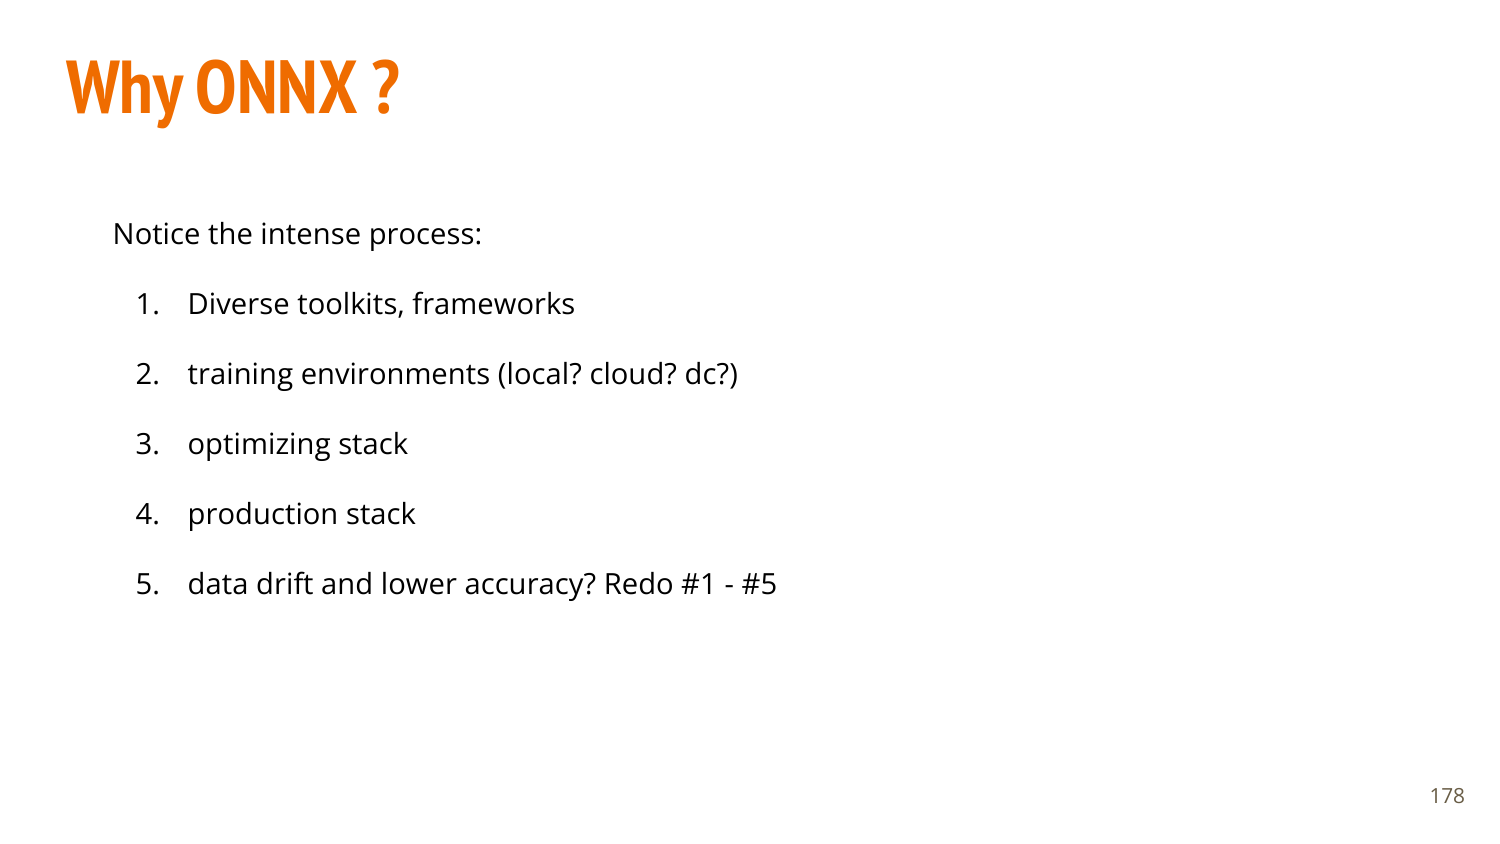

# Why ONNX ?
Notice the intense process:
Diverse toolkits, frameworks
training environments (local? cloud? dc?)
optimizing stack
production stack
data drift and lower accuracy? Redo #1 - #5
178